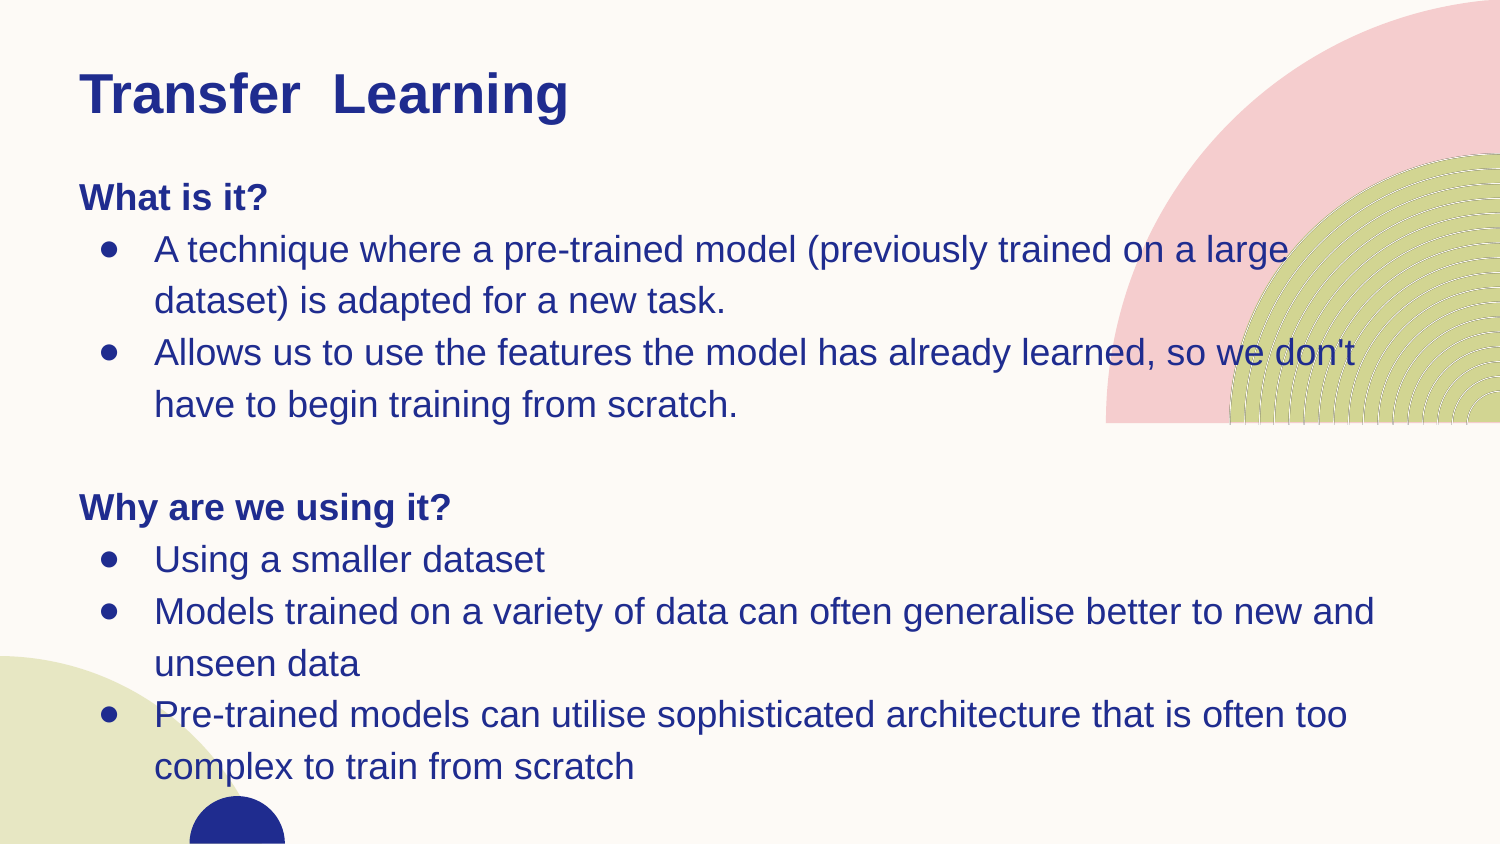

# Transfer  Learning
What is it?
A technique where a pre-trained model (previously trained on a large dataset) is adapted for a new task.
Allows us to use the features the model has already learned, so we don't have to begin training from scratch.

Why are we using it?
Using a smaller dataset
Models trained on a variety of data can often generalise better to new and unseen data
Pre-trained models can utilise sophisticated architecture that is often too complex to train from scratch